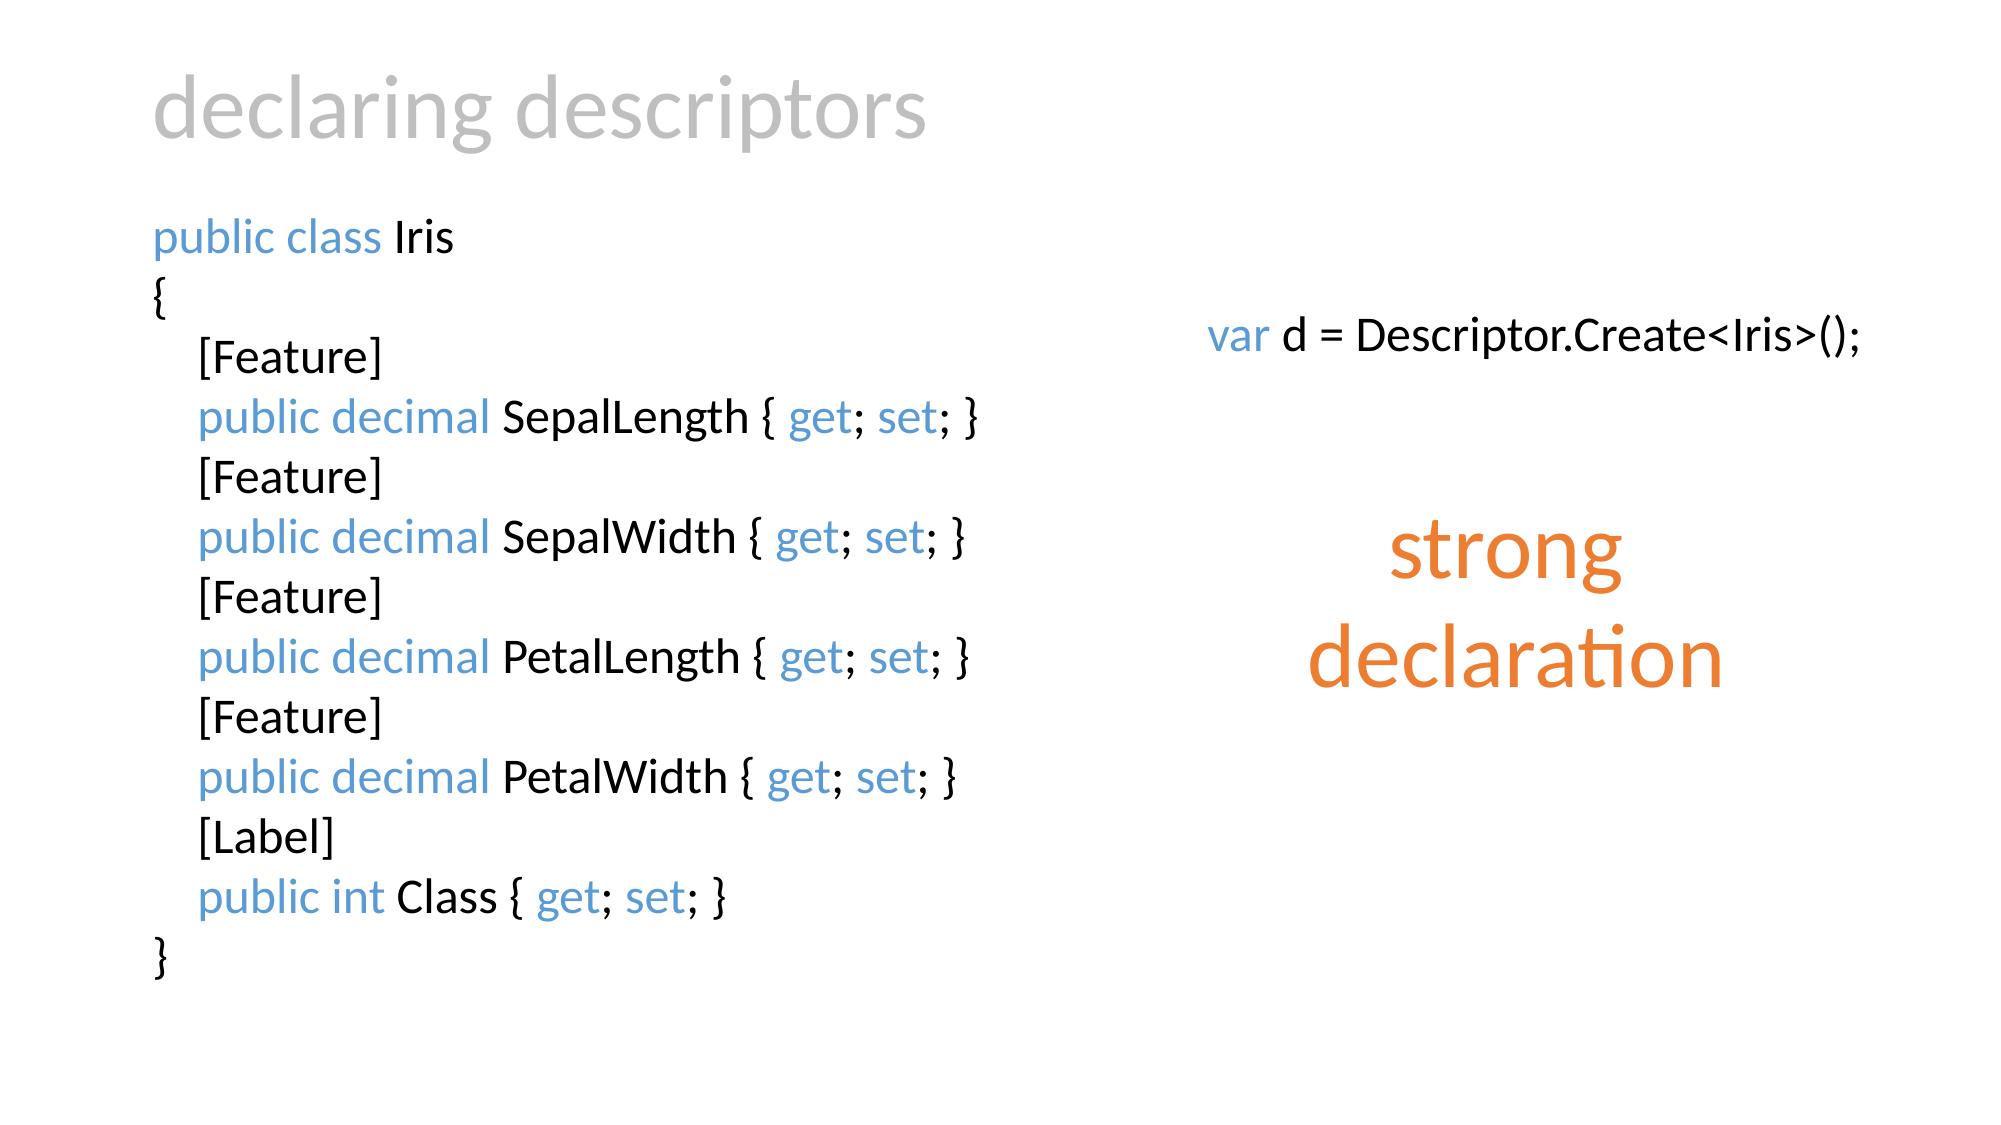

# declaring descriptors
public class Iris
{
    [Feature]
    public decimal SepalLength { get; set; }
    [Feature]
    public decimal SepalWidth { get; set; }
    [Feature]
    public decimal PetalLength { get; set; }
    [Feature]
    public decimal PetalWidth { get; set; }
    [Label]
    public int Class { get; set; }
}
var d = Descriptor.Create<Iris>();
strong
declaration